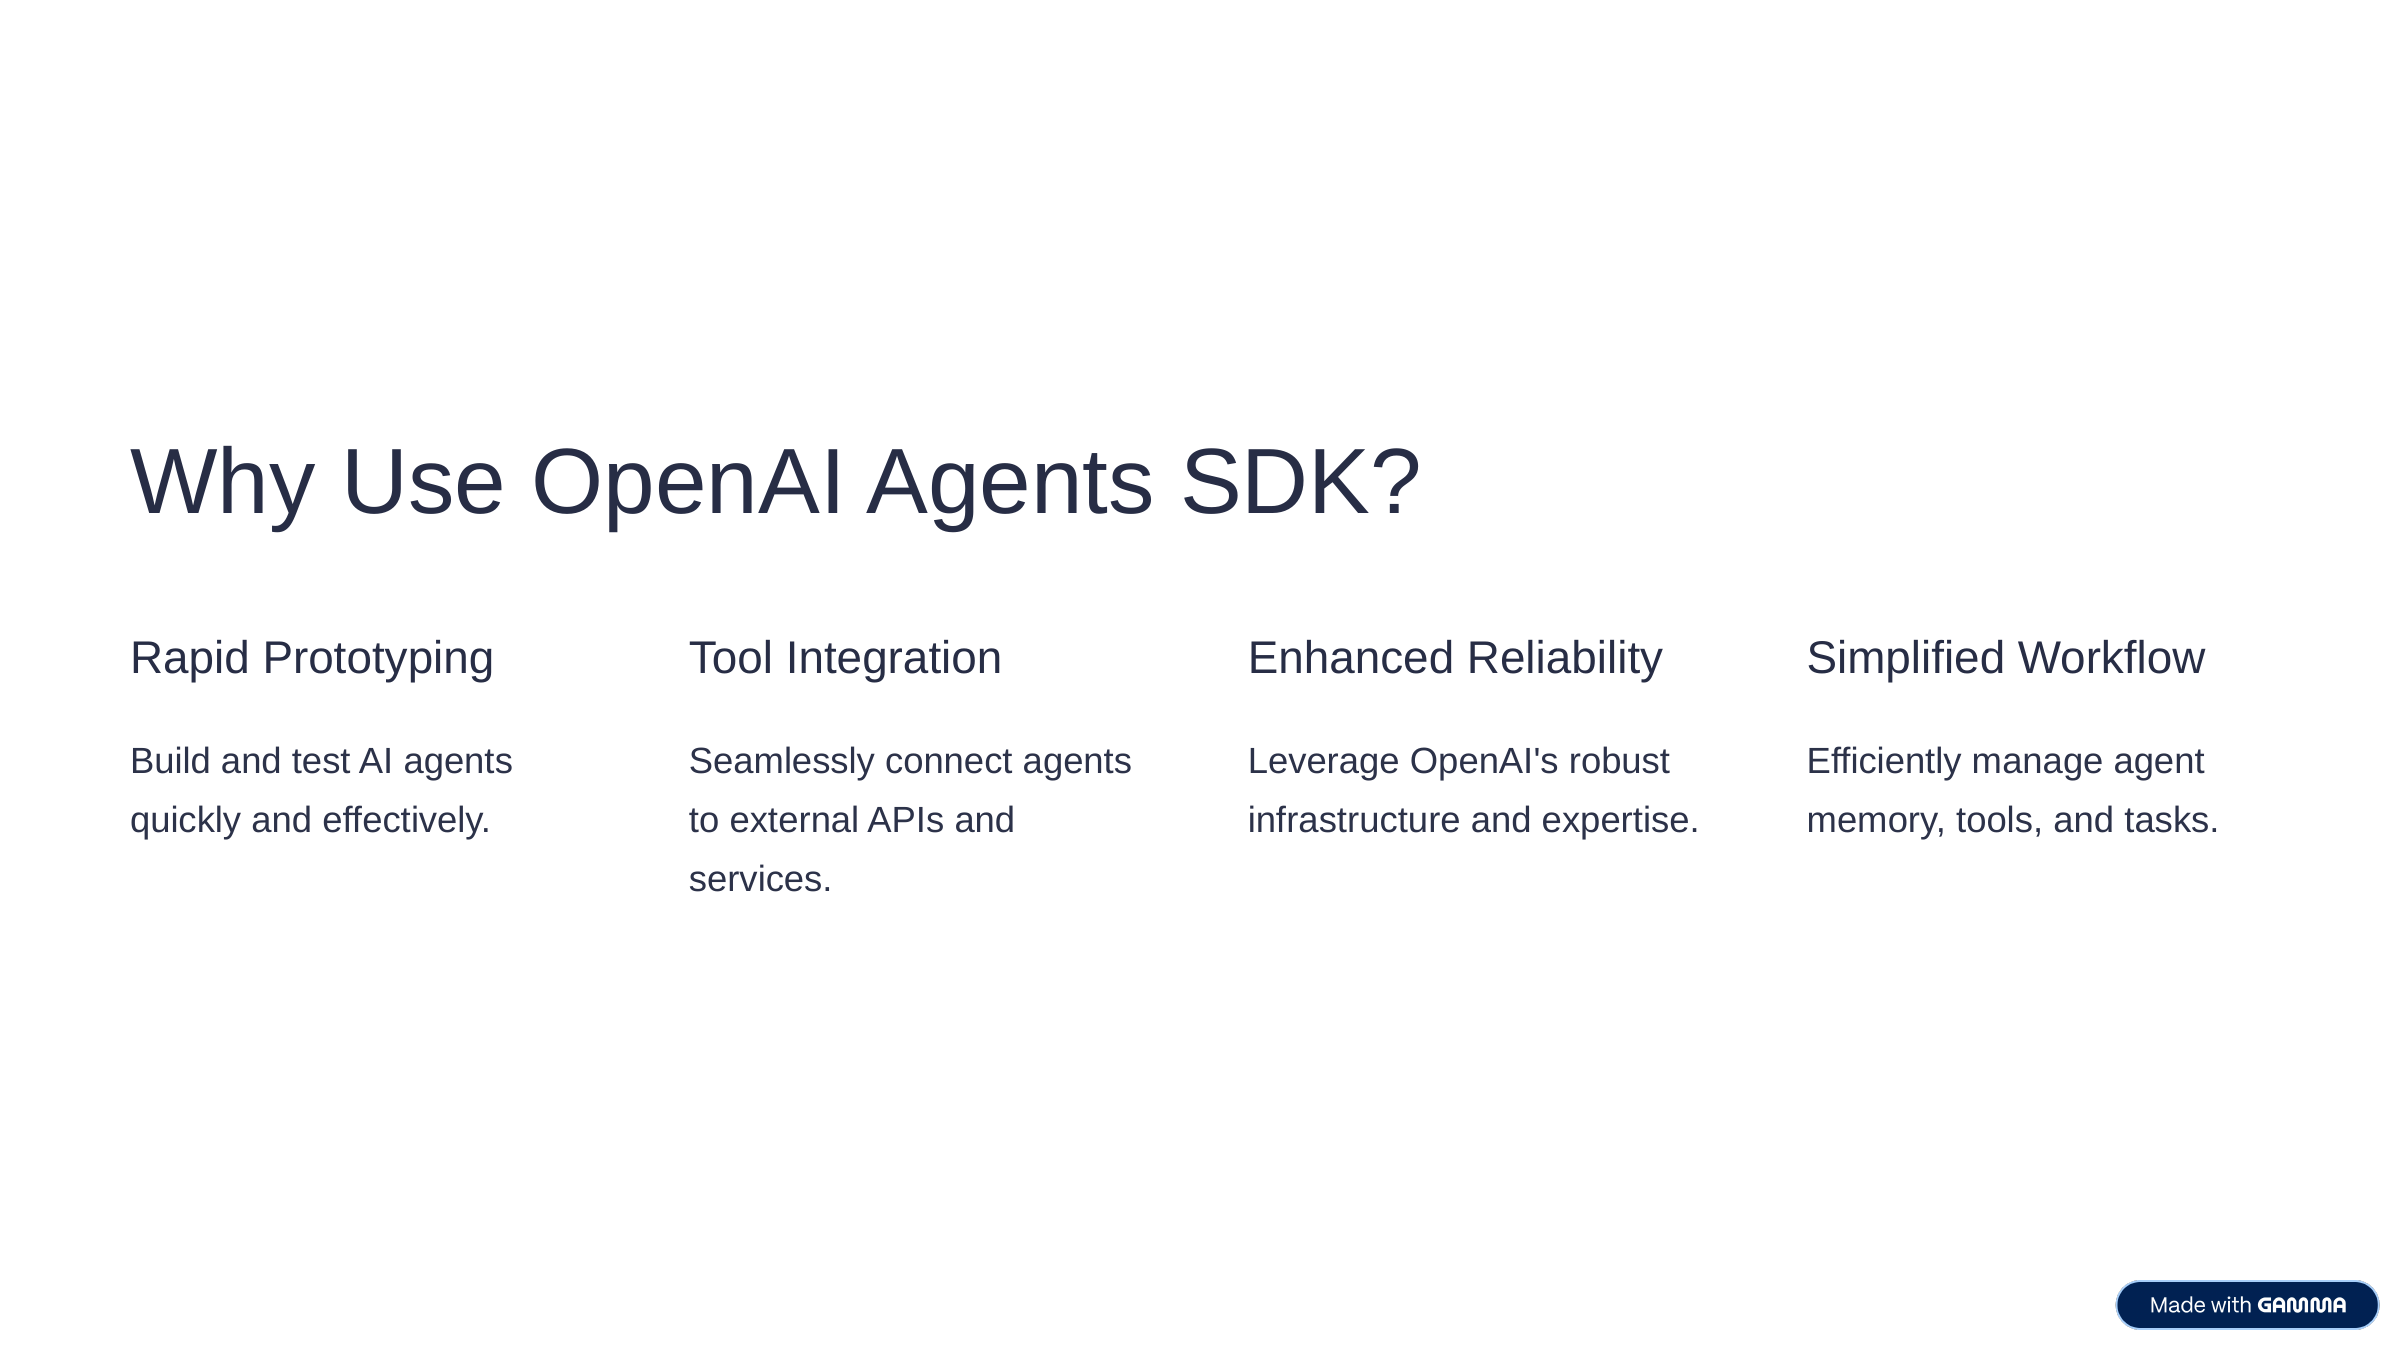

Why Use OpenAI Agents SDK?
Rapid Prototyping
Tool Integration
Enhanced Reliability
Simplified Workflow
Build and test AI agents quickly and effectively.
Seamlessly connect agents to external APIs and services.
Leverage OpenAI's robust infrastructure and expertise.
Efficiently manage agent memory, tools, and tasks.